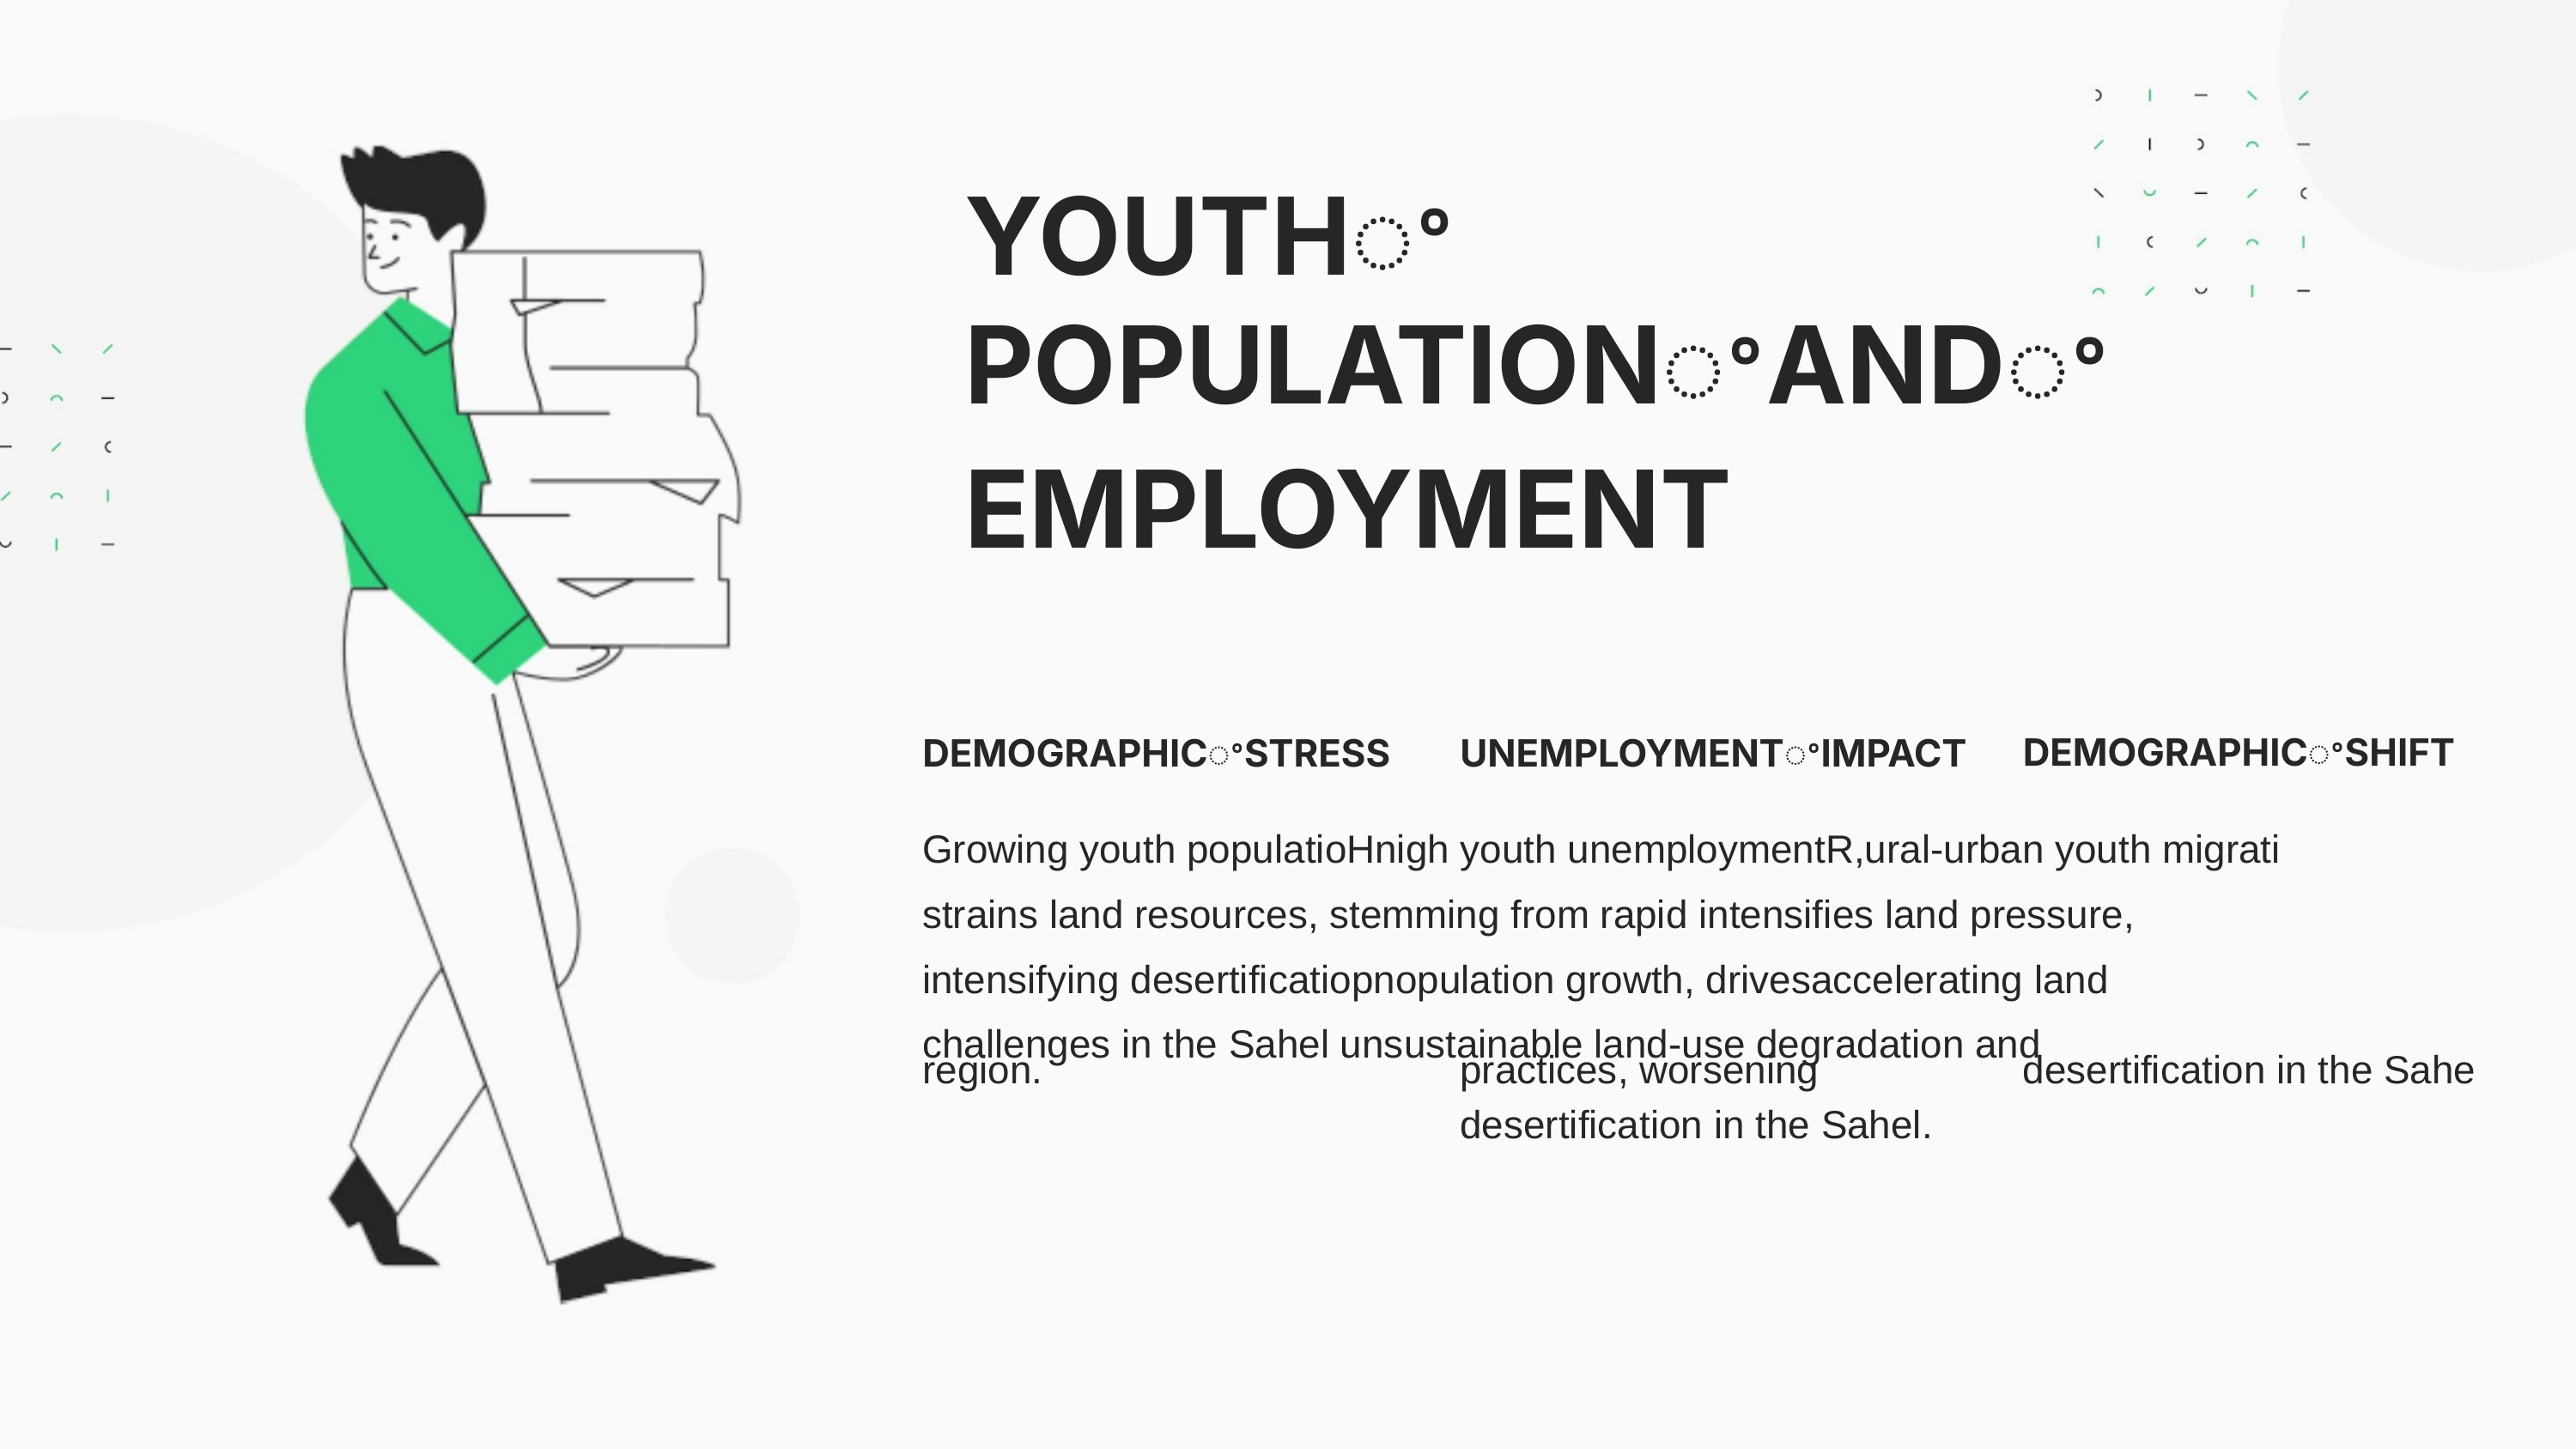

YOUTHꢀ
POPULATIONꢀANDꢀ
EMPLOYMENT
DEMOGRAPHICꢀSHIFT
DEMOGRAPHICꢀSTRESS
UNEMPLOYMENTꢀIMPACT
Growing youth populatioHnigh youth unemploymentR,ural-urban youth migrati
strains land resources, stemming from rapid intensifies land pressure,
intensifying desertificatiopnopulation growth, drivesaccelerating land
challenges in the Sahel unsustainable land-use degradation and
region.
practices, worsening
desertification in the Sahe
desertification in the Sahel.